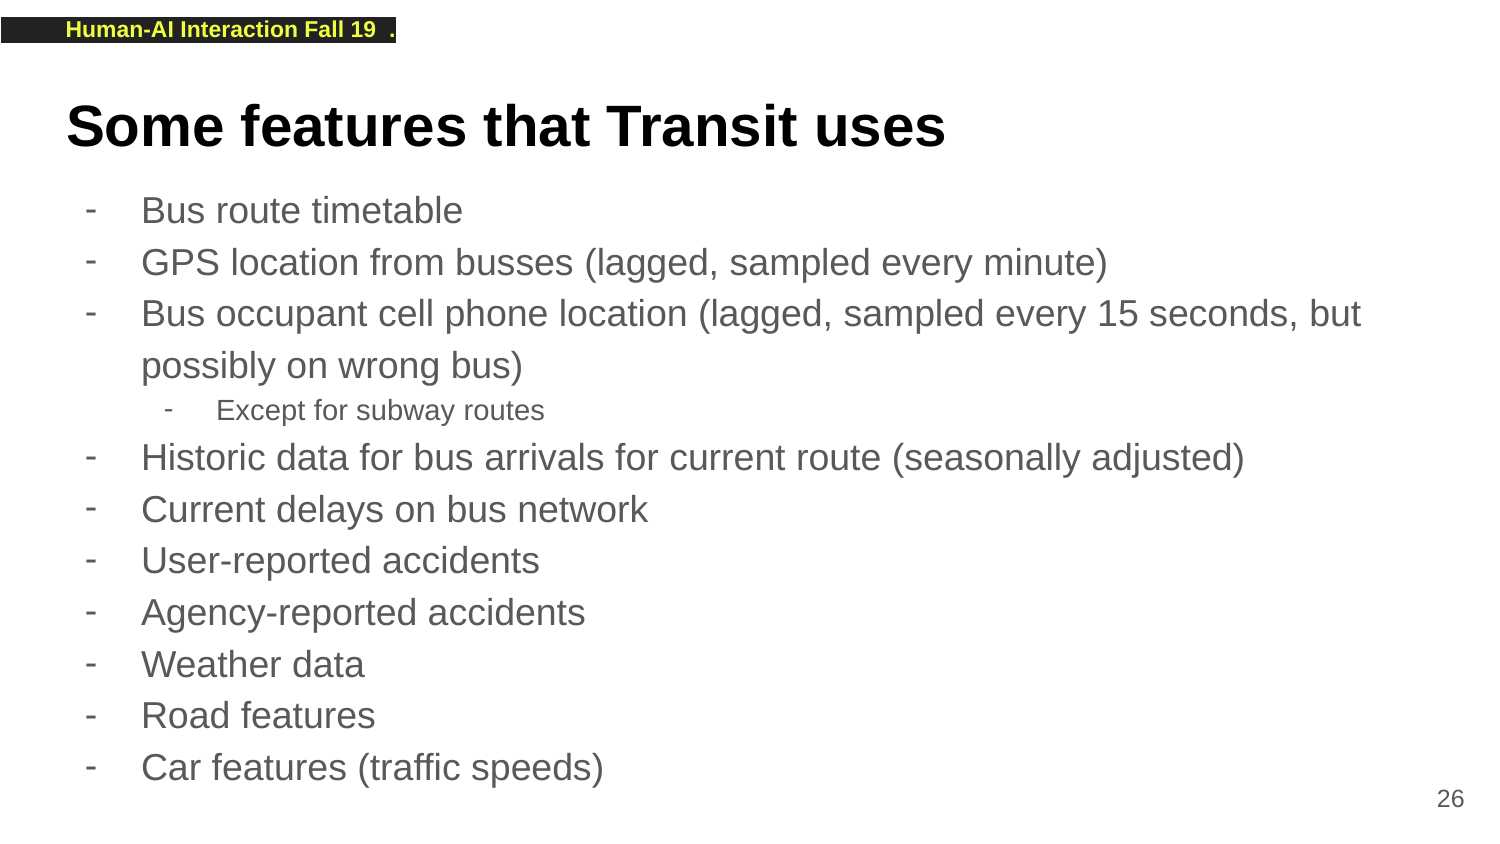

# Some features that Transit uses
Bus route timetable
GPS location from busses (lagged, sampled every minute)
Bus occupant cell phone location (lagged, sampled every 15 seconds, but possibly on wrong bus)
Except for subway routes
Historic data for bus arrivals for current route (seasonally adjusted)
Current delays on bus network
User-reported accidents
Agency-reported accidents
Weather data
Road features
Car features (traffic speeds)
26